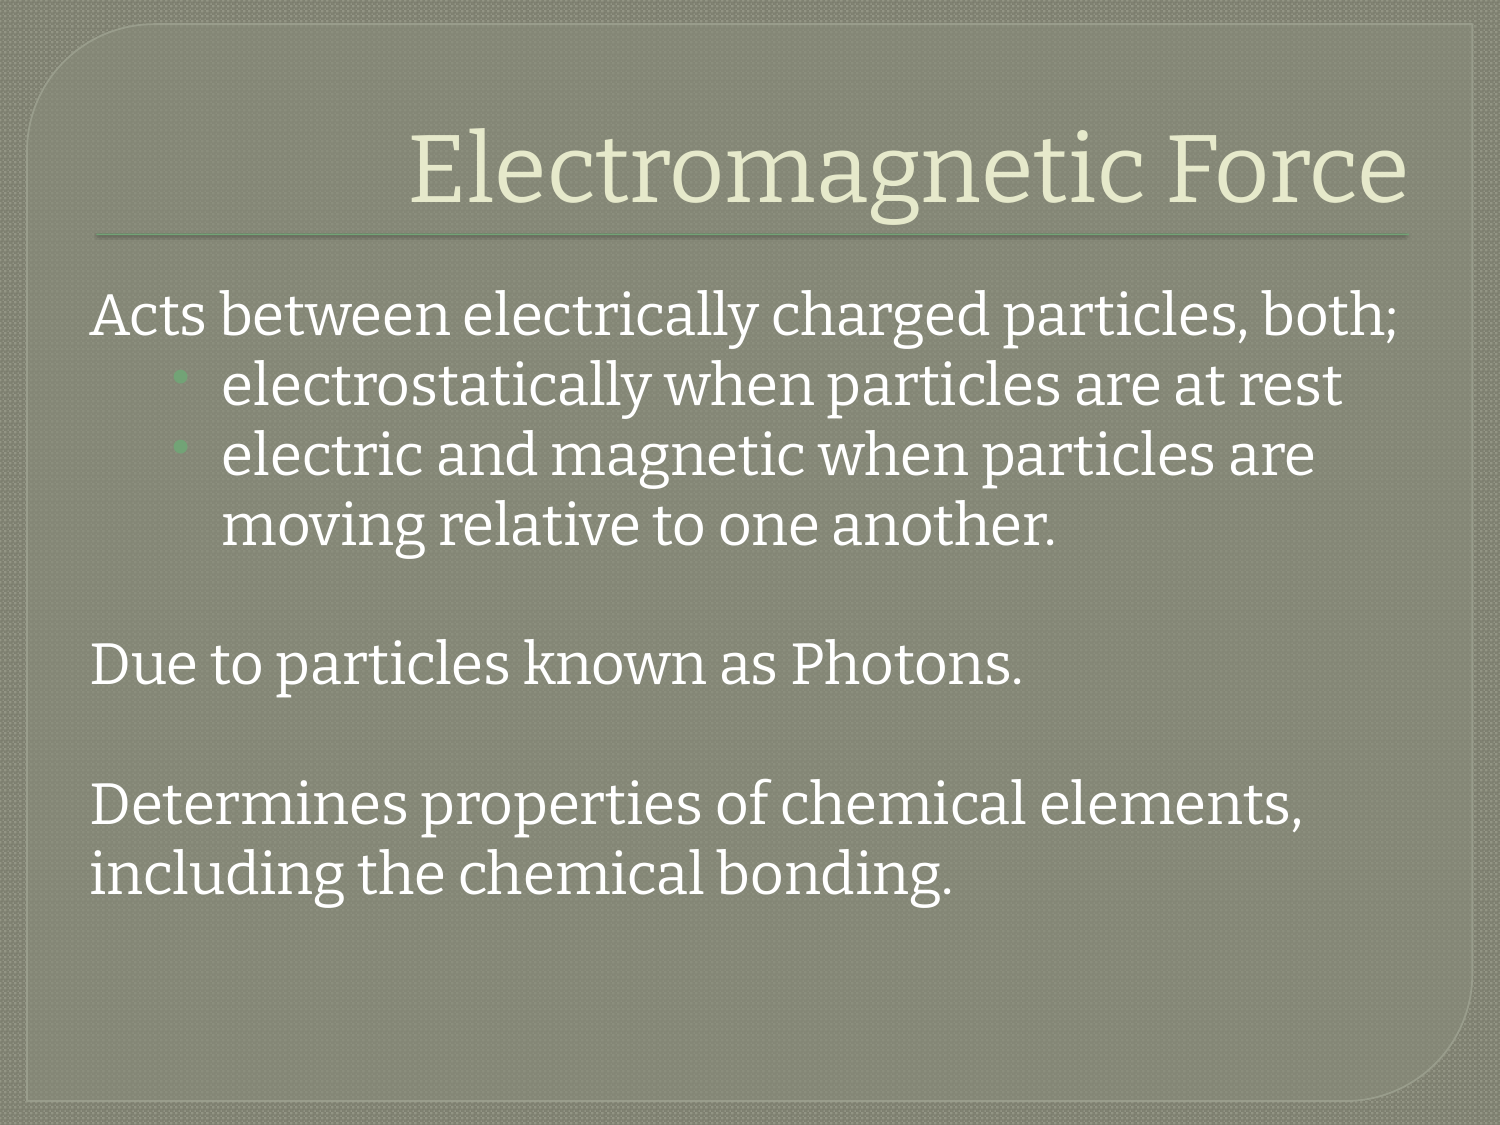

# Electromagnetic Force
Acts between electrically charged particles, both;
electrostatically when particles are at rest
electric and magnetic when particles are moving relative to one another.

Due to particles known as Photons.

Determines properties of chemical elements, including the chemical bonding.